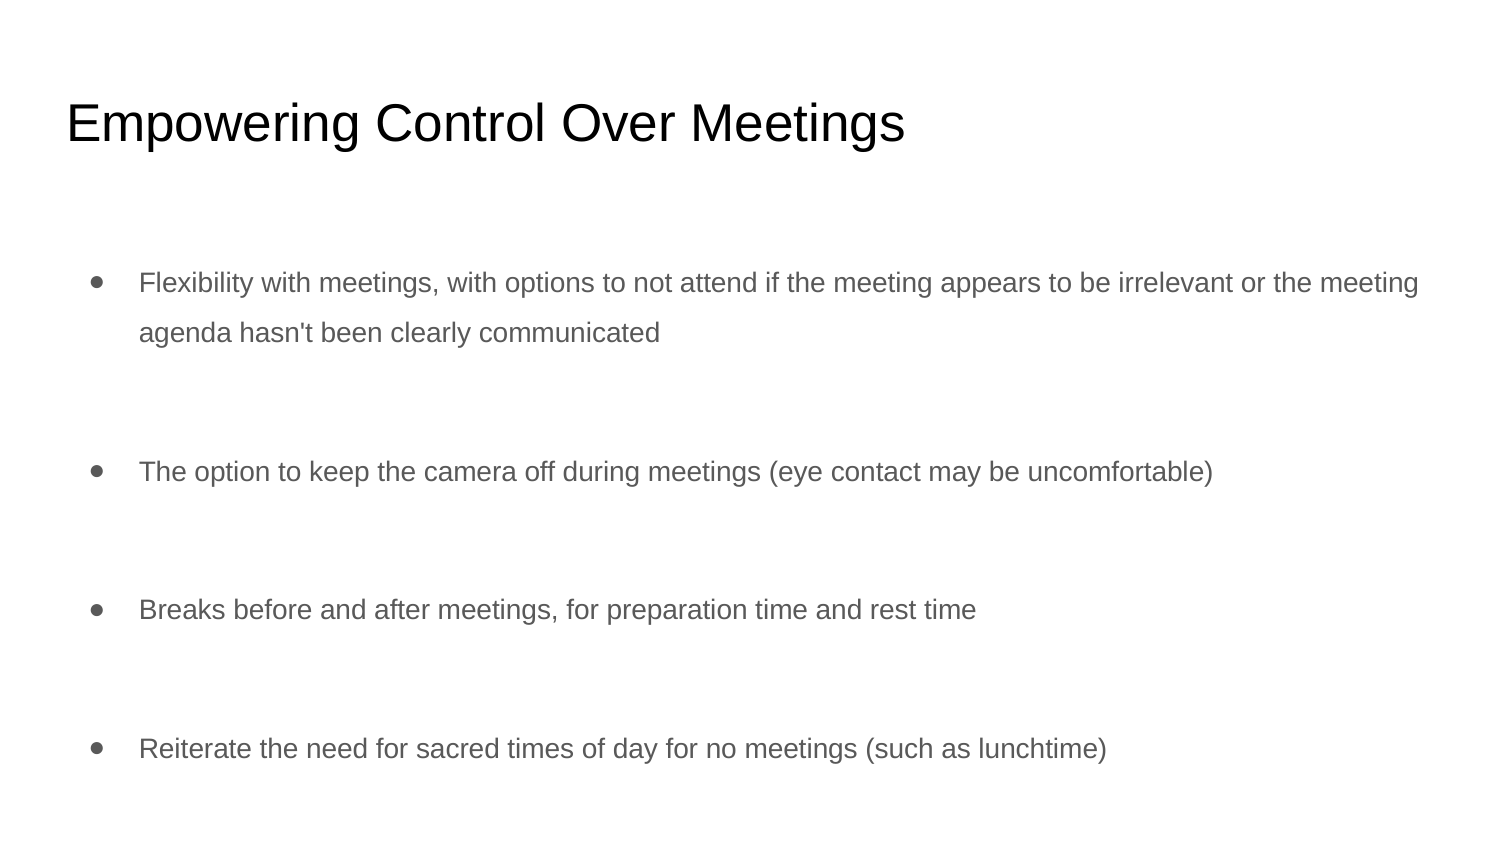

# Empowering Control Over Meetings
Flexibility with meetings, with options to not attend if the meeting appears to be irrelevant or the meeting agenda hasn't been clearly communicated

The option to keep the camera off during meetings (eye contact may be uncomfortable)

Breaks before and after meetings, for preparation time and rest time

Reiterate the need for sacred times of day for no meetings (such as lunchtime)